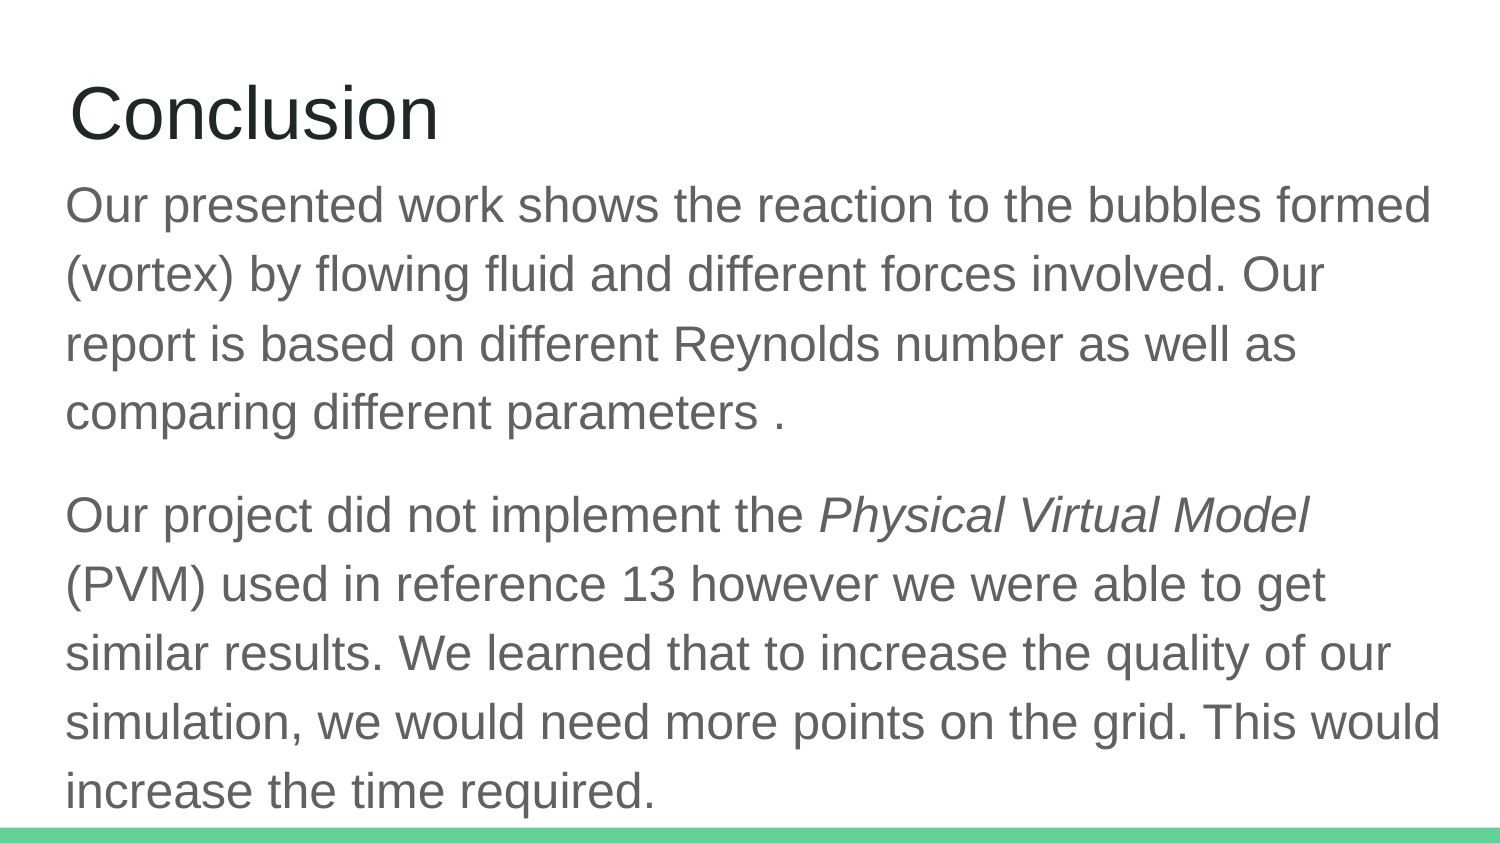

# Conclusion
Our presented work shows the reaction to the bubbles formed (vortex) by flowing fluid and different forces involved. Our report is based on different Reynolds number as well as comparing different parameters .
Our project did not implement the Physical Virtual Model (PVM) used in reference 13 however we were able to get similar results. We learned that to increase the quality of our simulation, we would need more points on the grid. This would increase the time required.